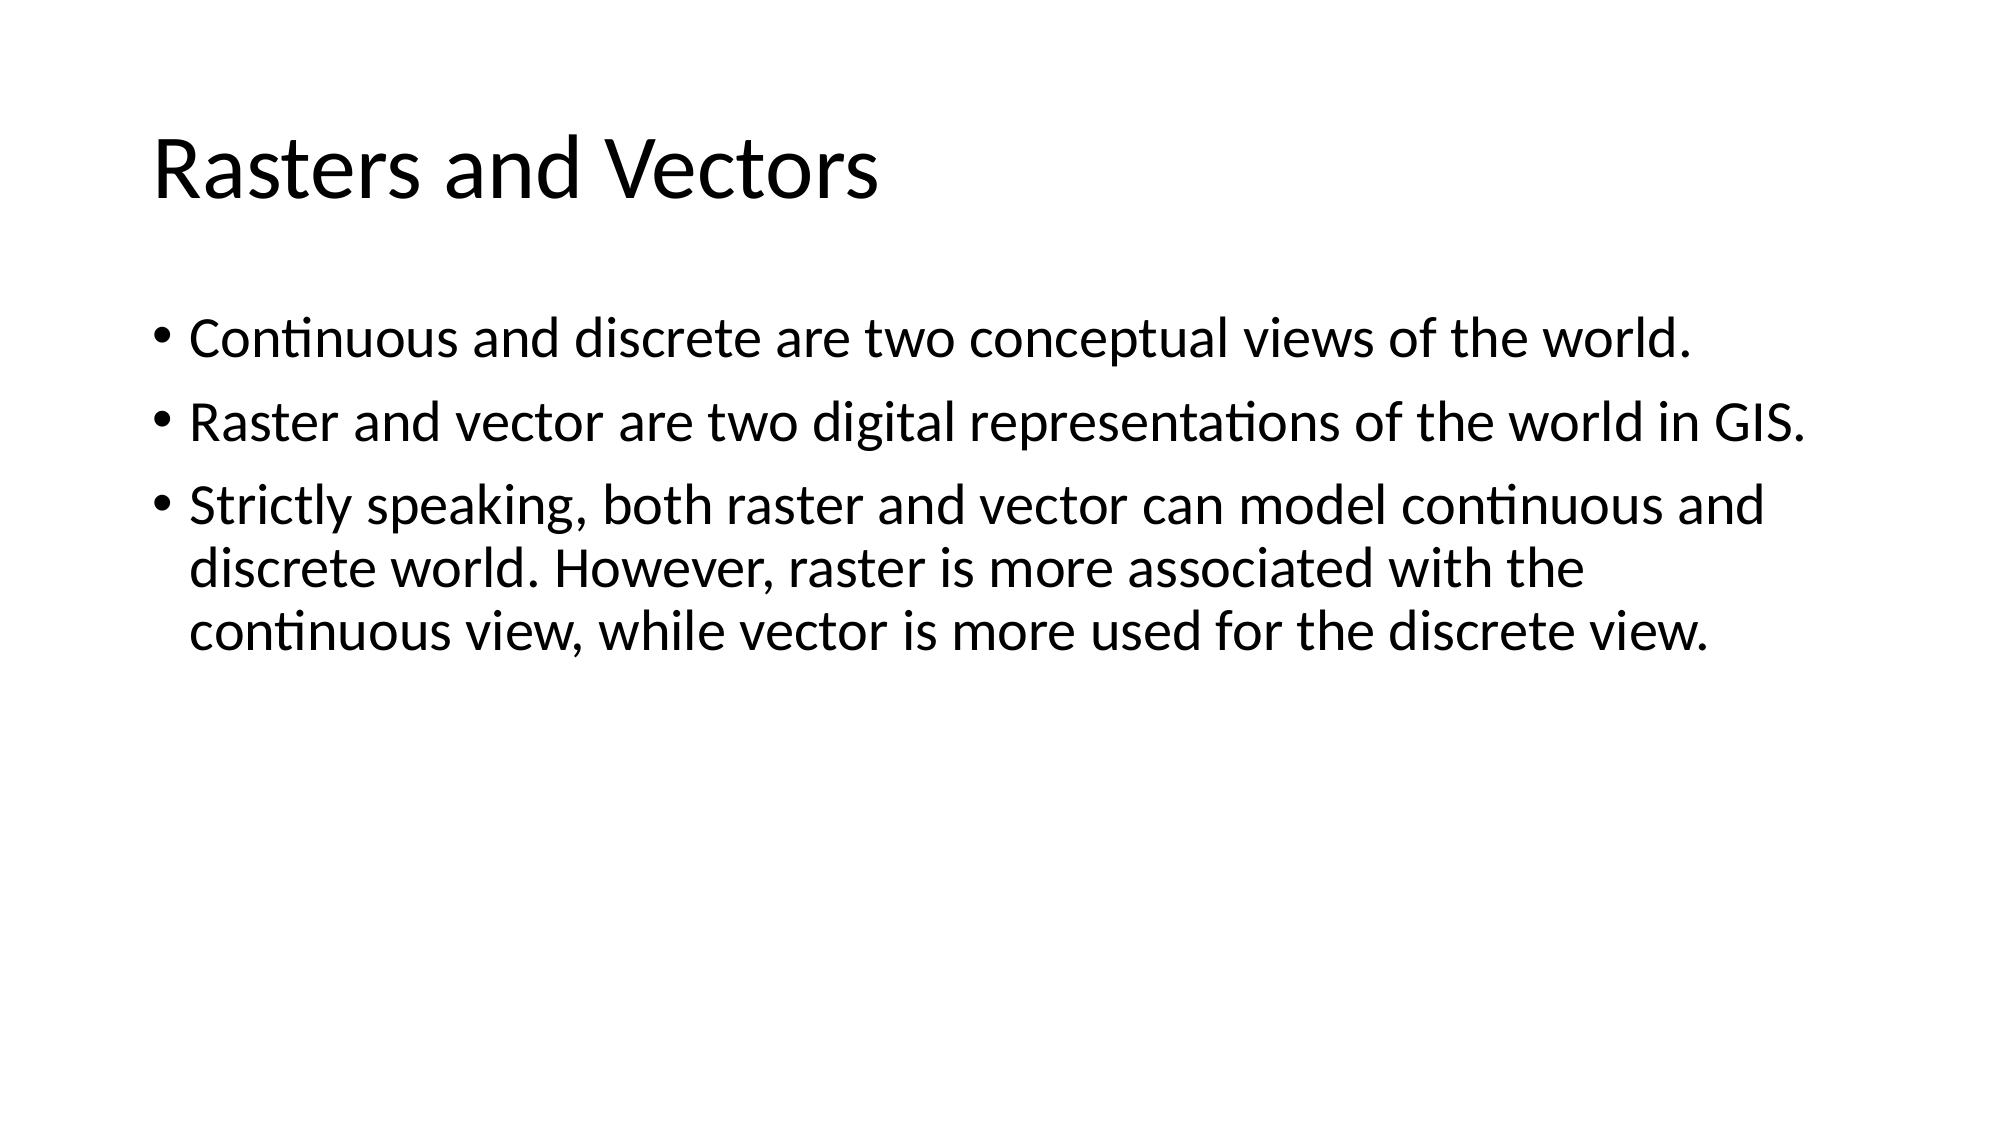

# Rasters and Vectors
Continuous and discrete are two conceptual views of the world.
Raster and vector are two digital representations of the world in GIS.
Strictly speaking, both raster and vector can model continuous and discrete world. However, raster is more associated with the continuous view, while vector is more used for the discrete view.